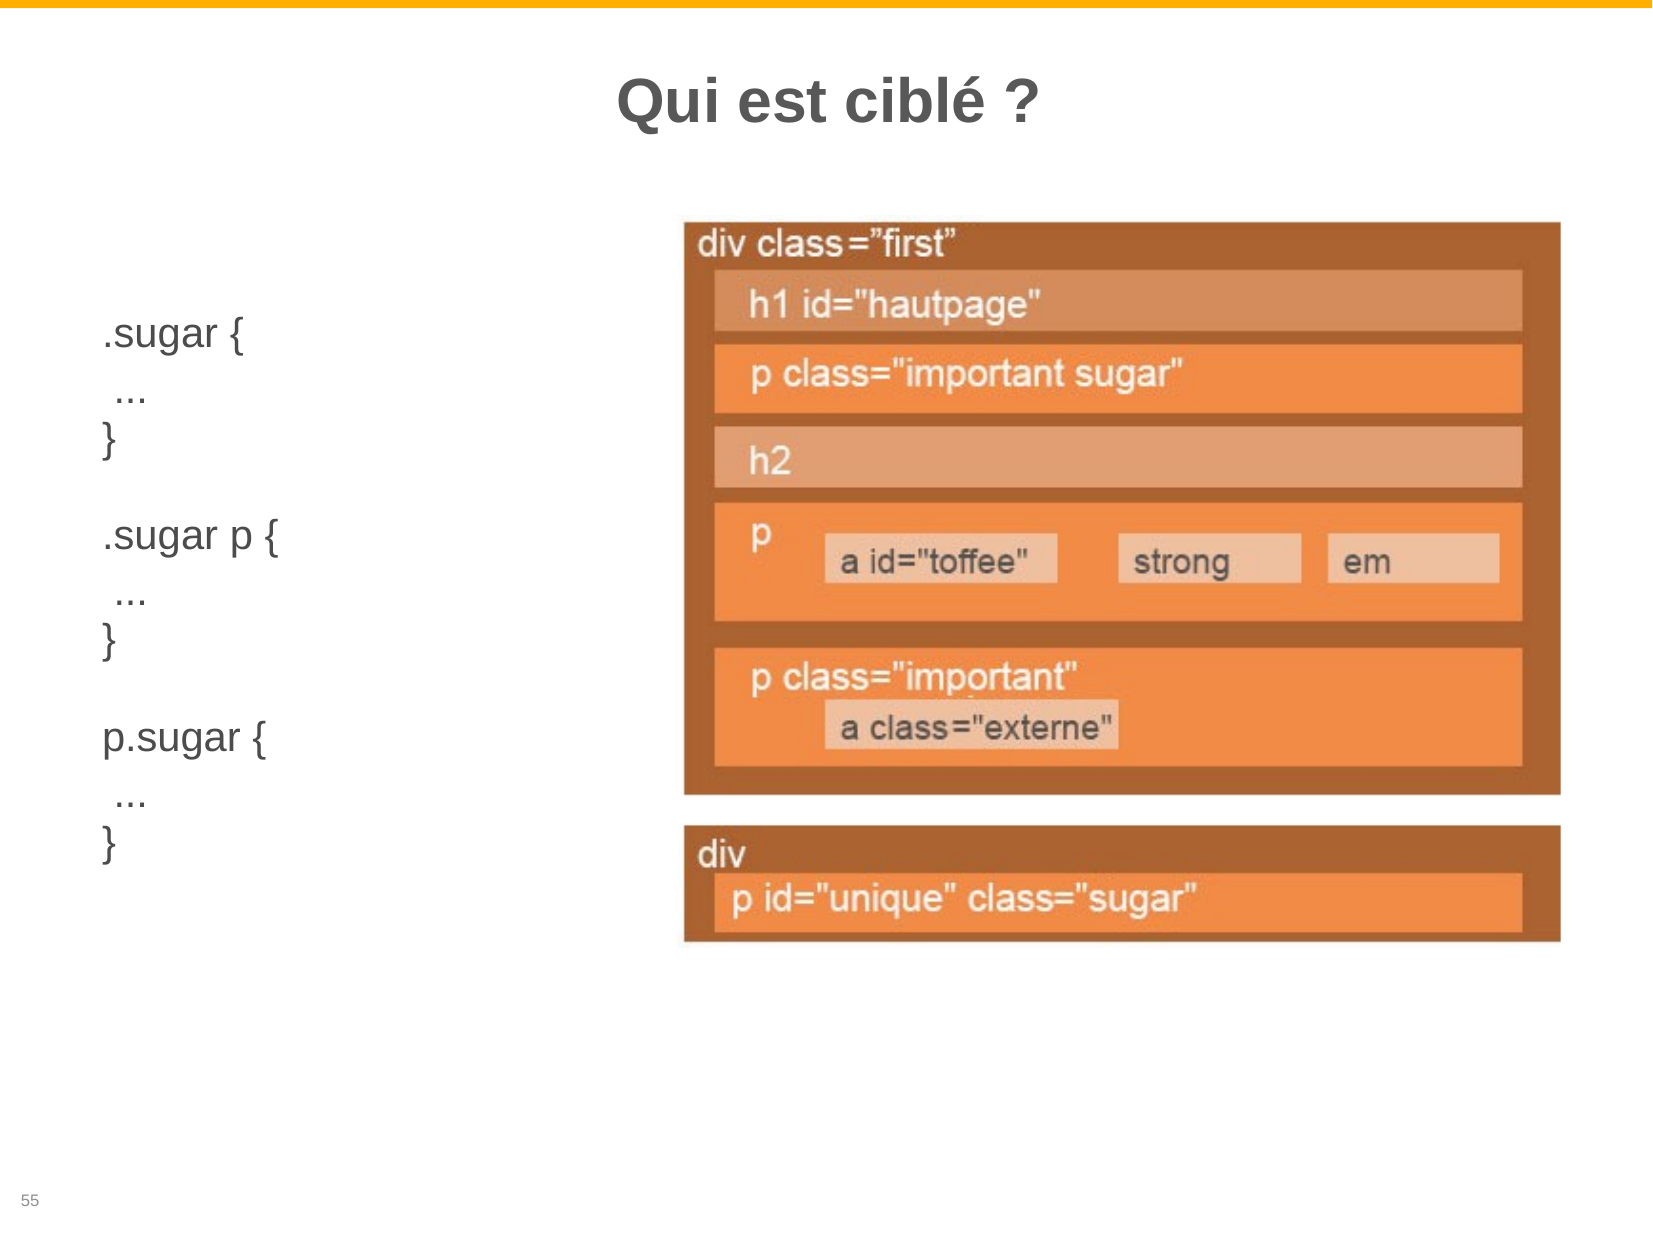

# Qui est ciblé ?

.sugar {
...
}

.sugar p {
...
}

p.sugar {
...
}

55